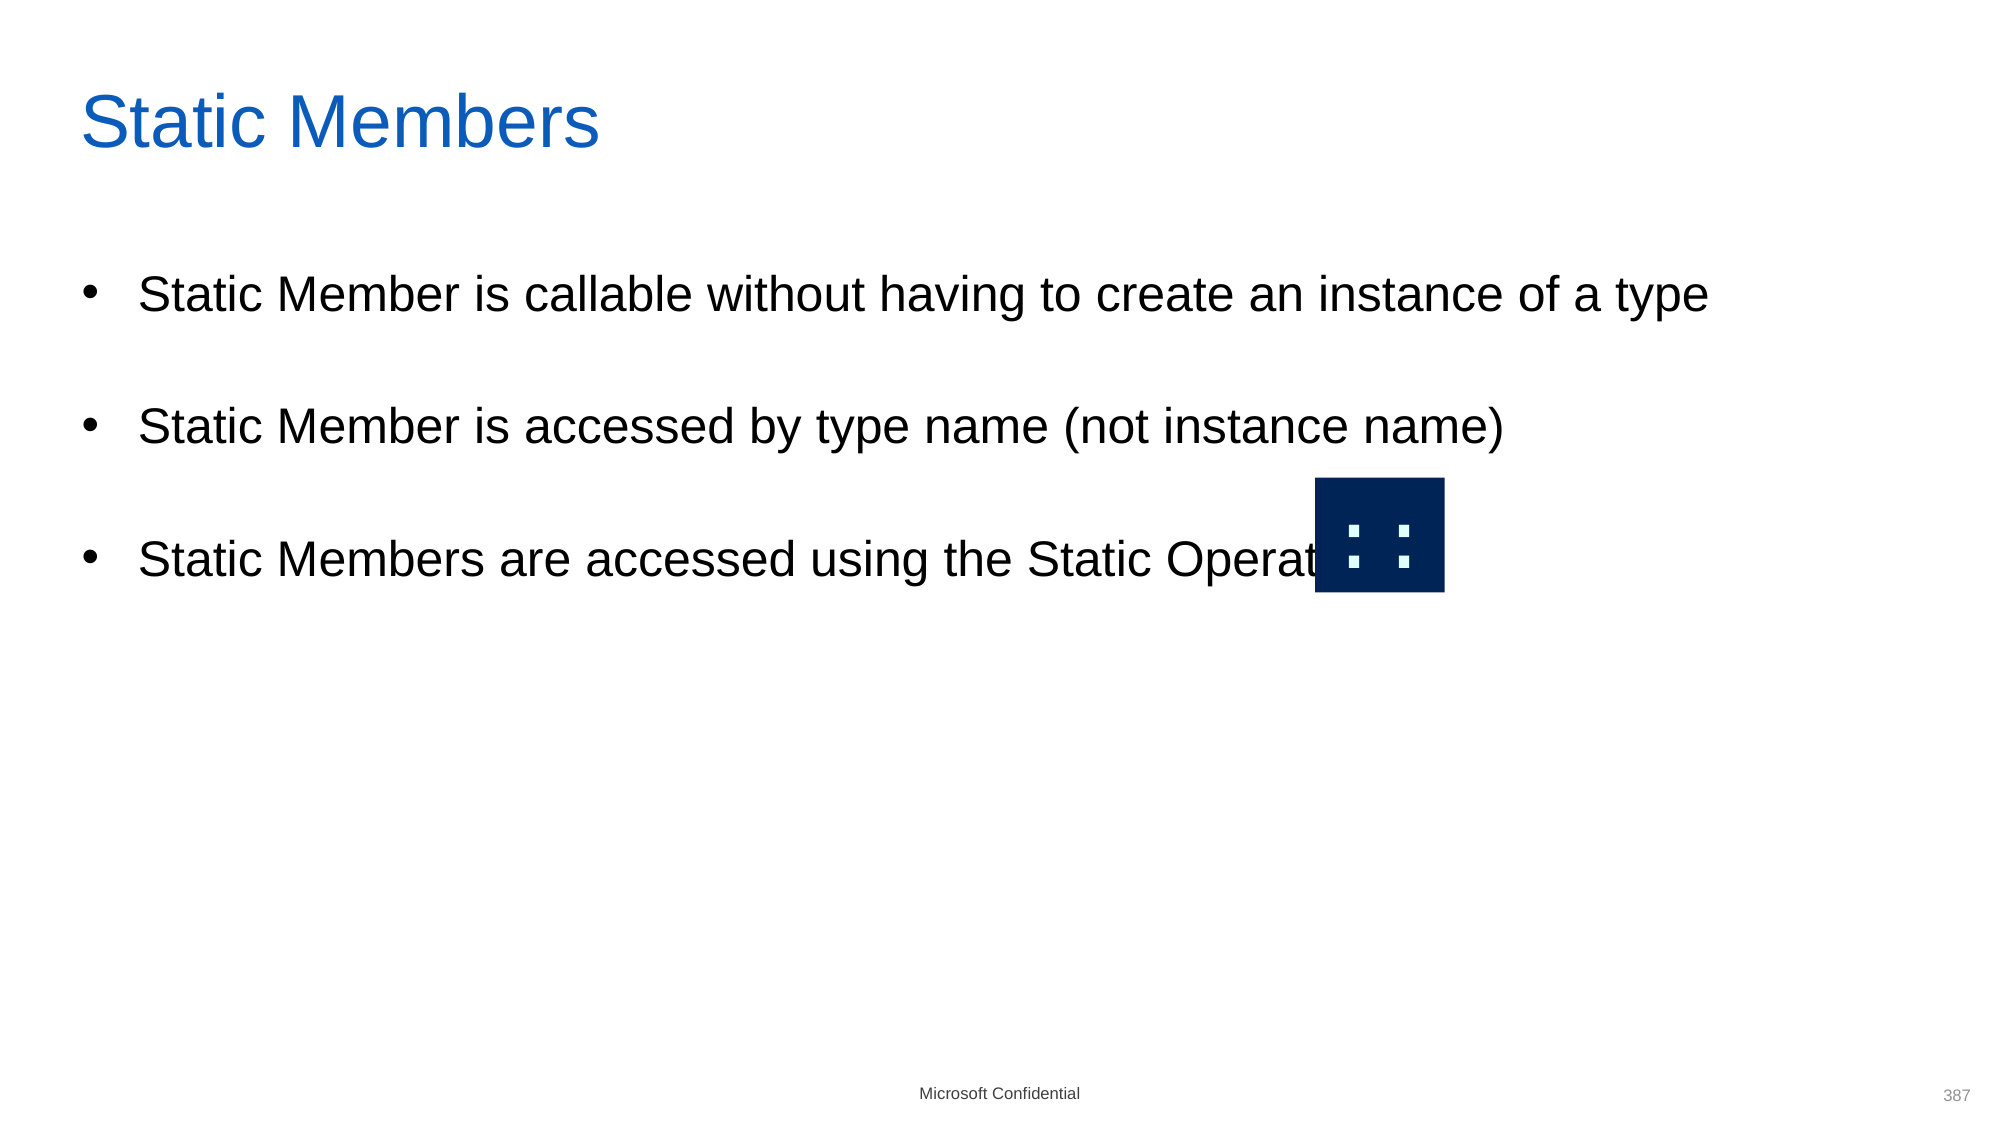

# Static Members

Static Member is callable without having to create an instance of a type

Static Member is accessed by type name (not instance name)

Static Members are accessed using the Static Operator

::
387